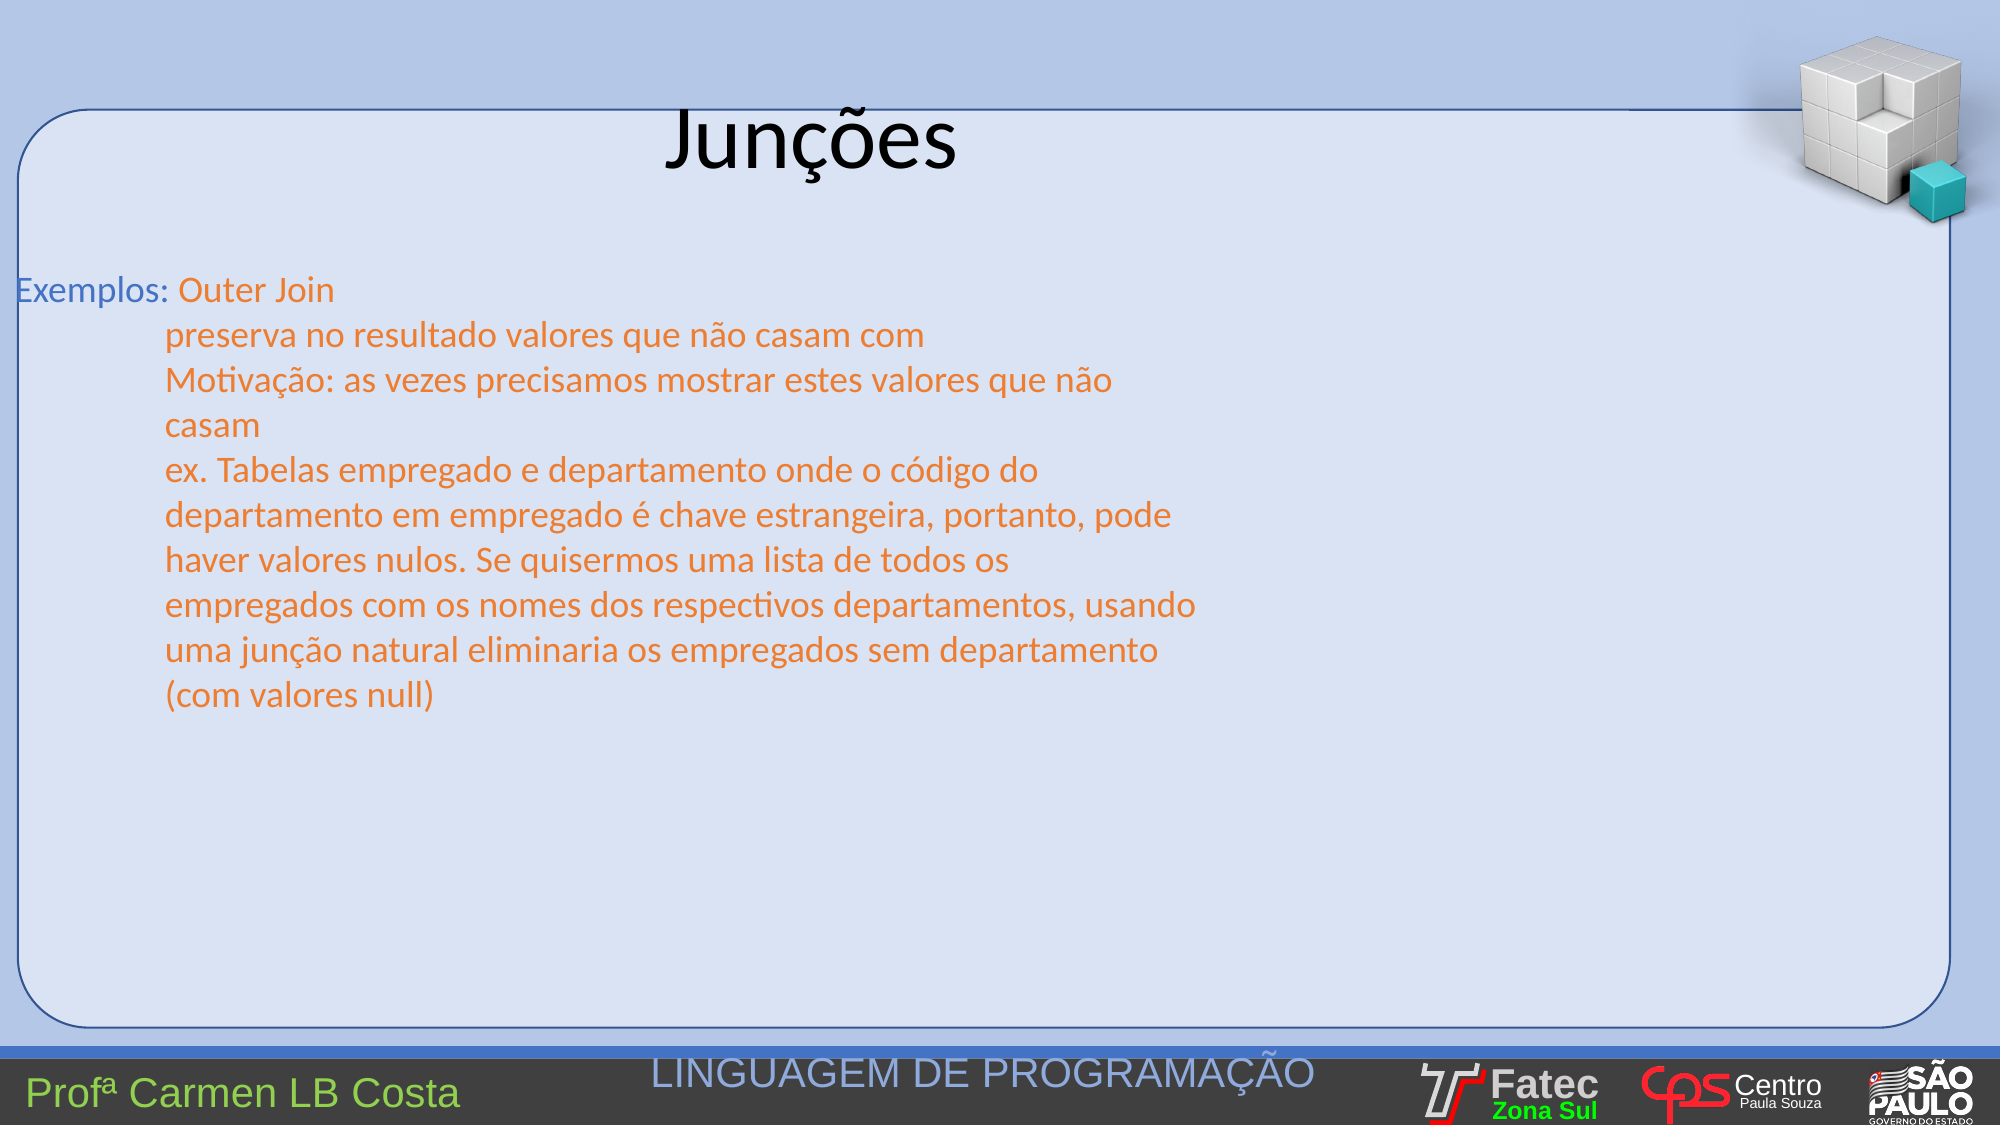

Junções
Exemplos: Outer Join
preserva no resultado valores que não casam com
Motivação: as vezes precisamos mostrar estes valores que não casam
ex. Tabelas empregado e departamento onde o código do departamento em empregado é chave estrangeira, portanto, pode haver valores nulos. Se quisermos uma lista de todos os empregados com os nomes dos respectivos departamentos, usando uma junção natural eliminaria os empregados sem departamento  (com valores null)